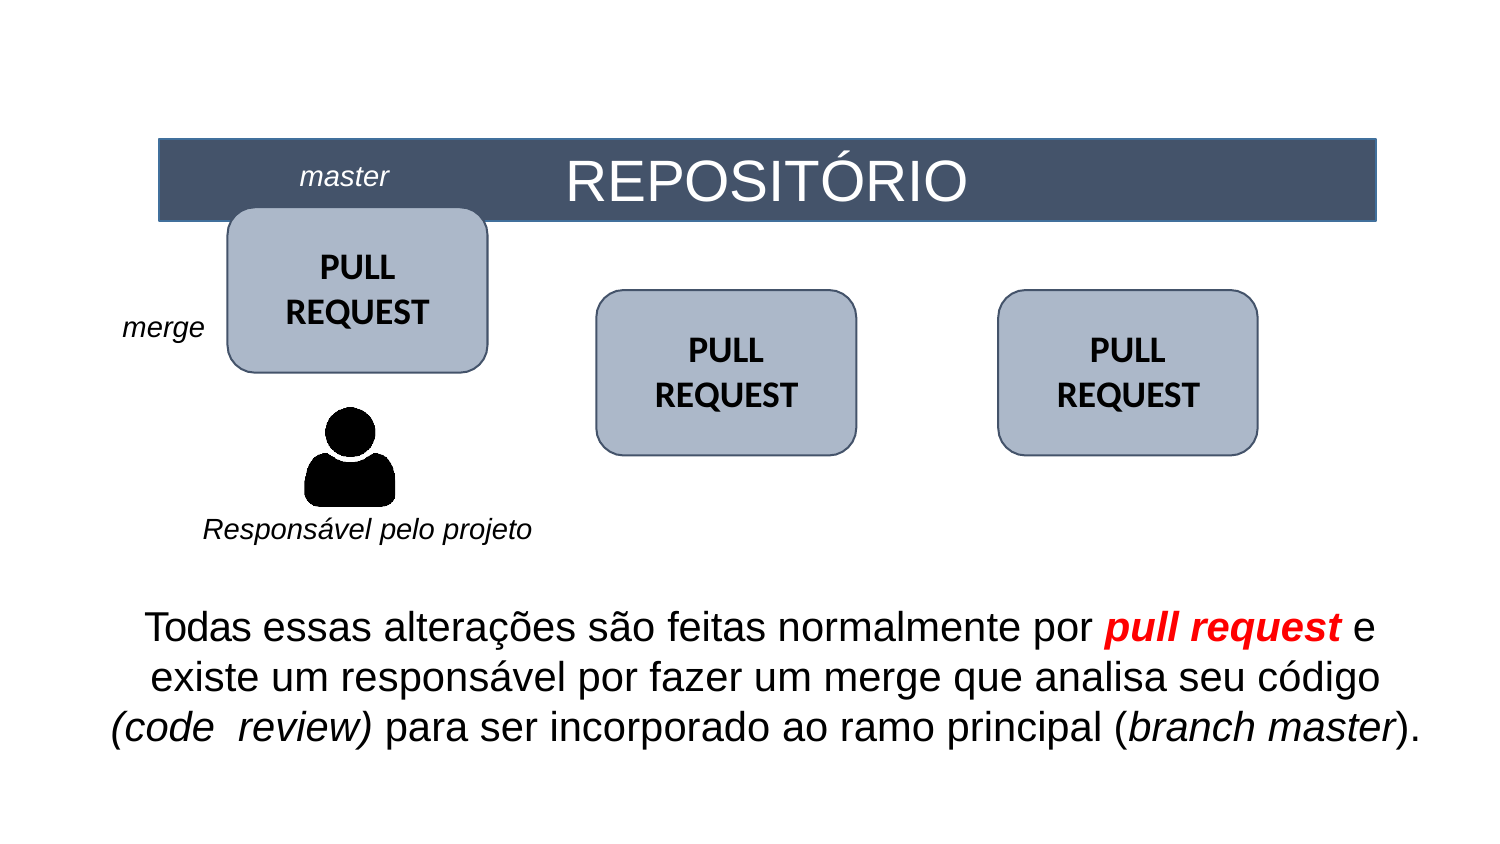

# REPOSITÓRIO
master

PULL
REQUEST

merge
PULL  REQUEST
PULL  REQUEST

Responsável pelo projeto

Todas essas alterações são feitas normalmente por pull request e  existe um responsável por fazer um merge que analisa seu código (code  review) para ser incorporado ao ramo principal (branch master).